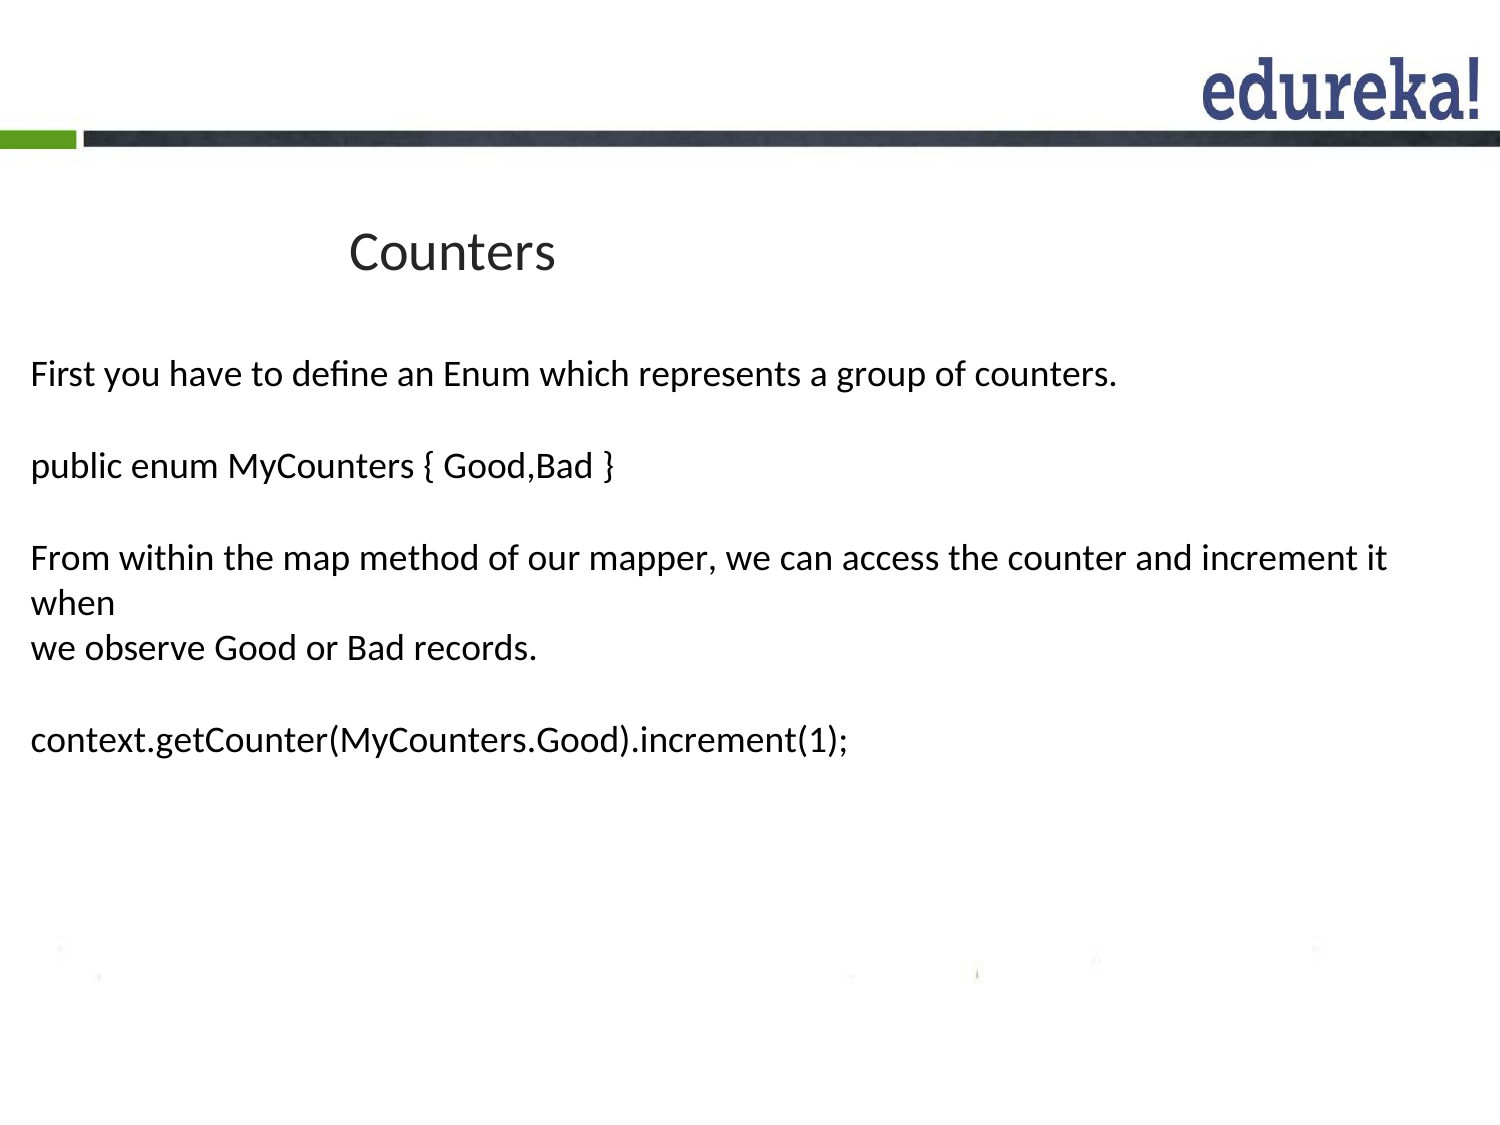

# Counters
First you have to define an Enum which represents a group of counters.

public enum MyCounters { Good,Bad }

From within the map method of our mapper, we can access the counter and increment it when
we observe Good or Bad records.

context.getCounter(MyCounters.Good).increment(1);